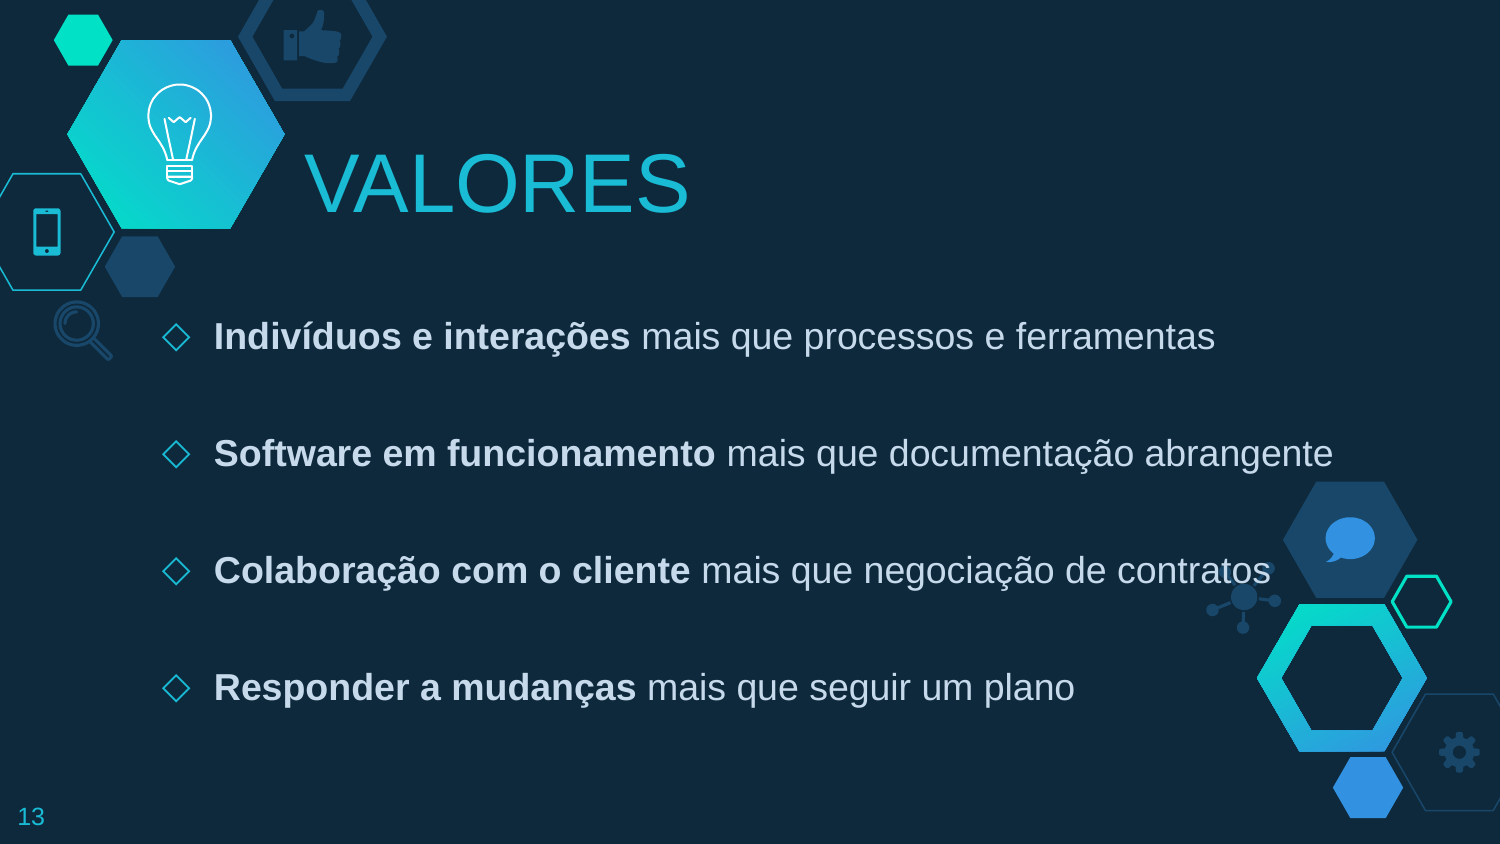

# Valores
Indivíduos e interações mais que processos e ferramentas
Software em funcionamento mais que documentação abrangente
Colaboração com o cliente mais que negociação de contratos
Responder a mudanças mais que seguir um plano
13